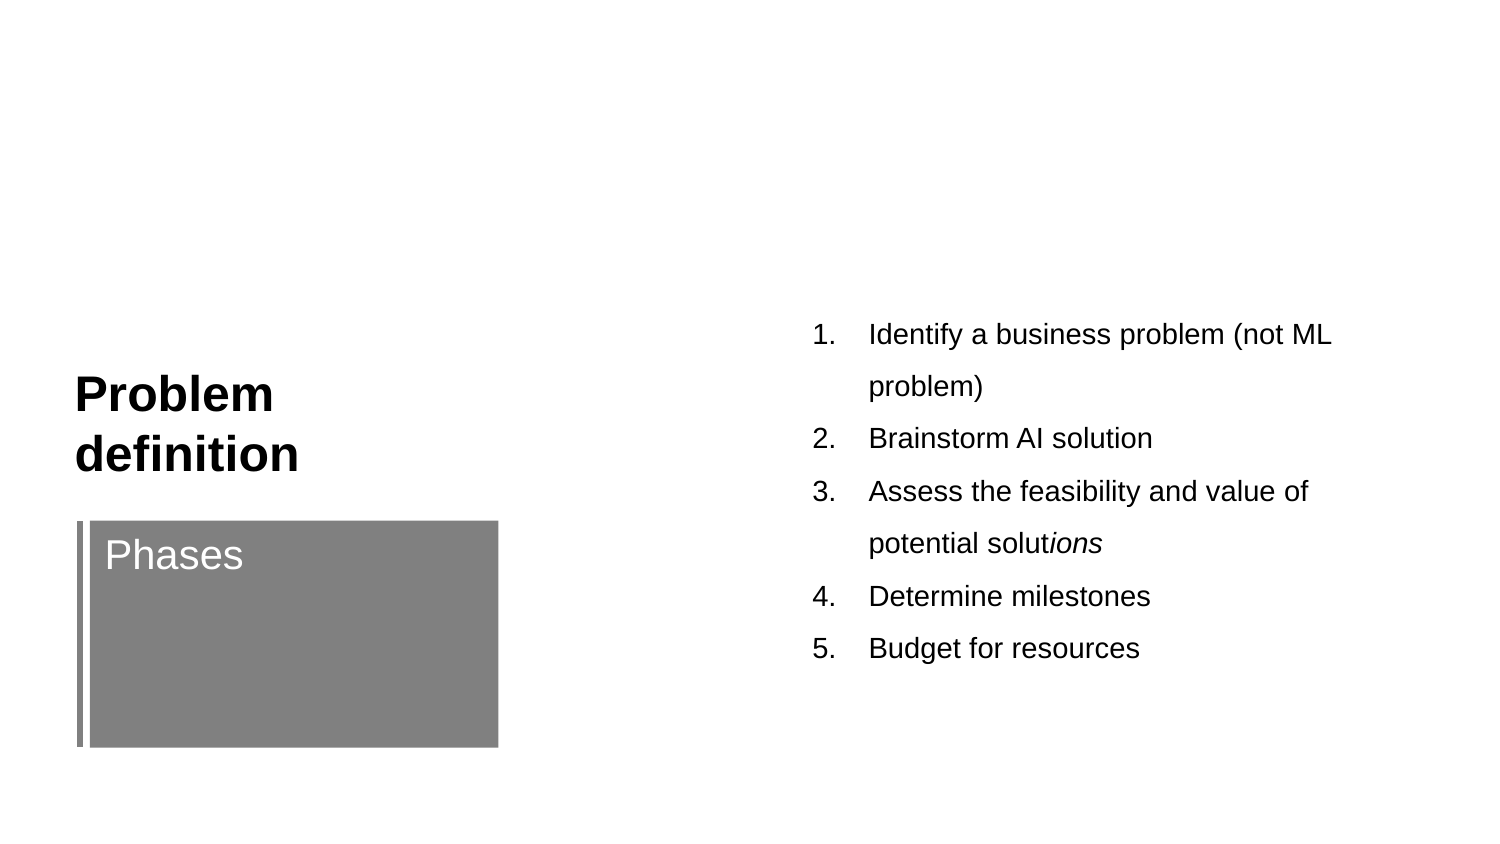

Identify a business problem (not ML problem)
Brainstorm AI solution
Assess the feasibility and value of potential solutions
Determine milestones
Budget for resources

Problem definition
Phases